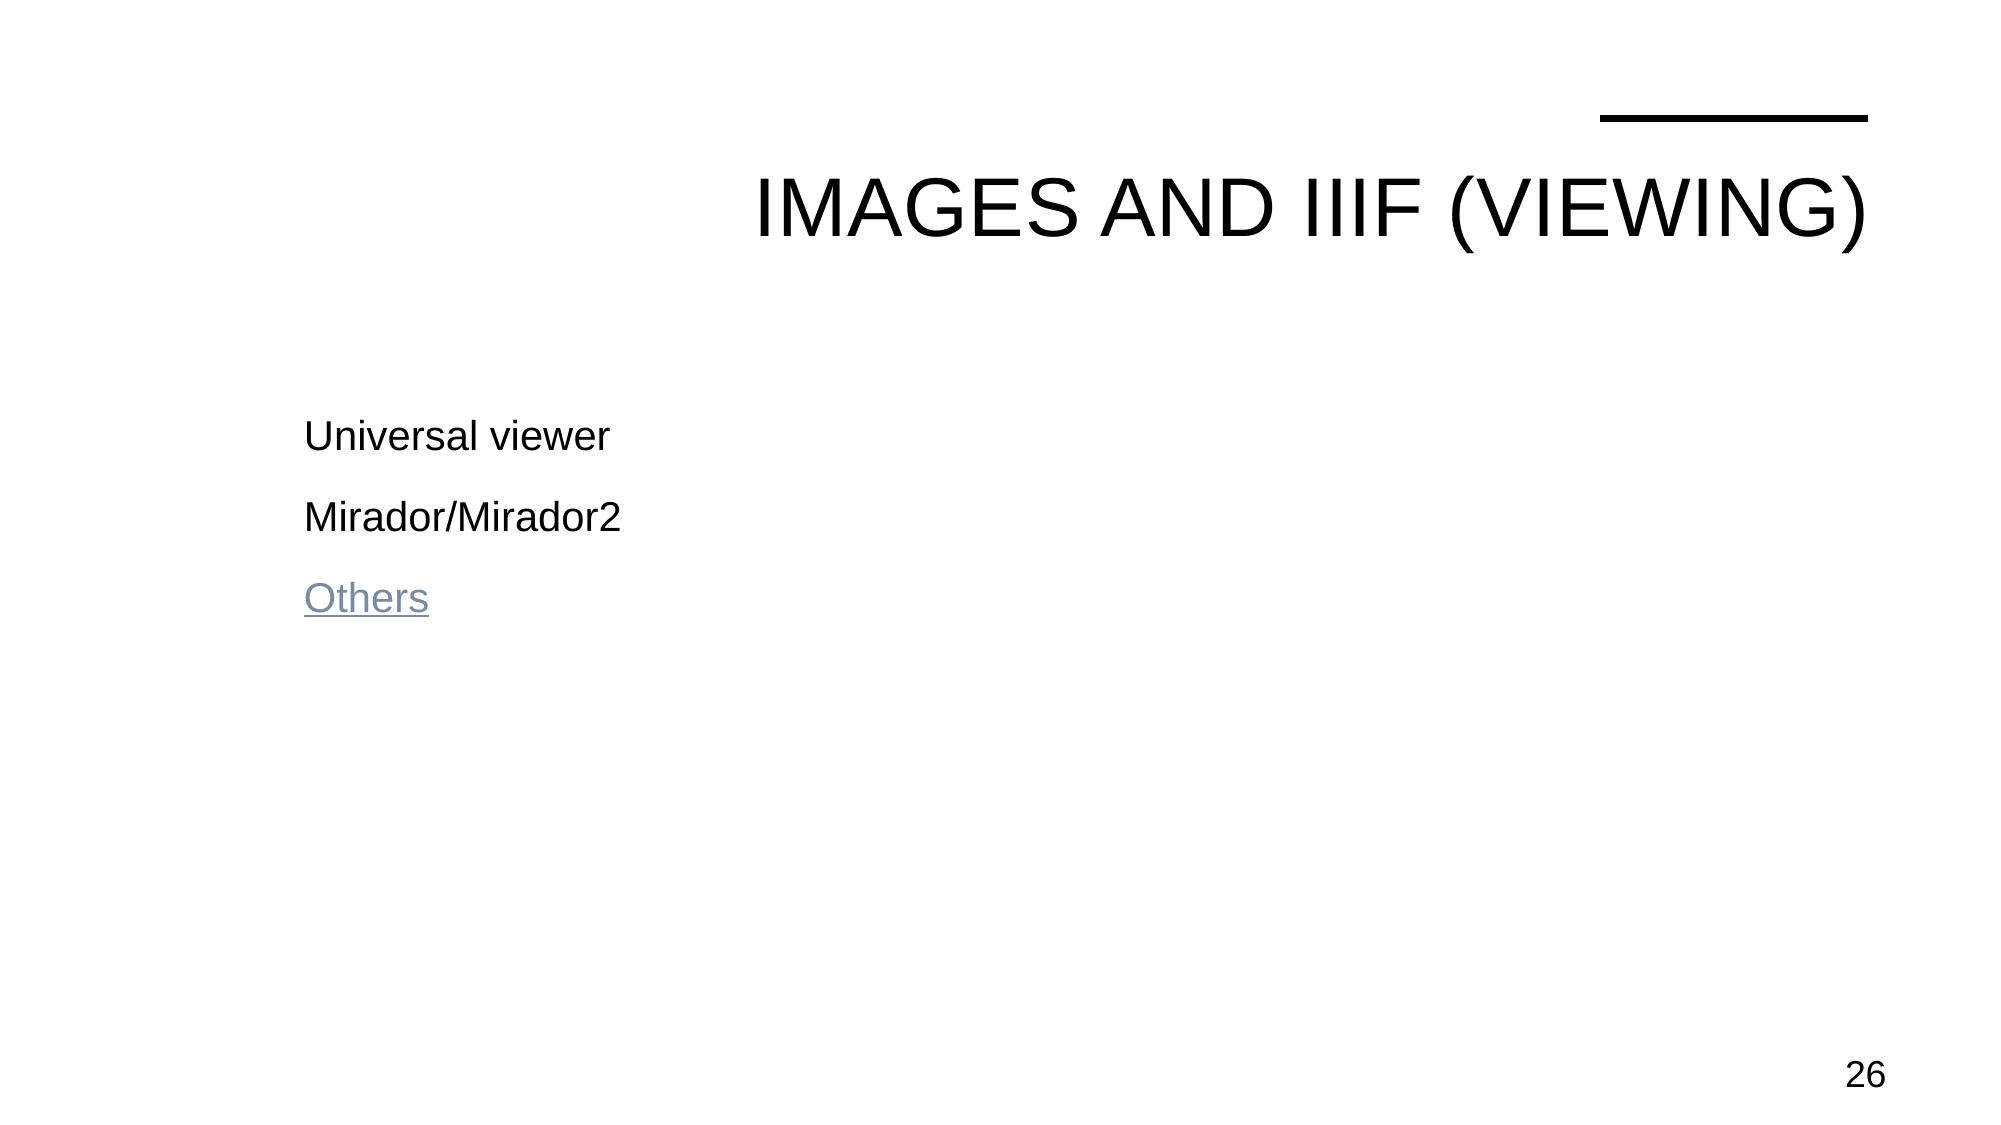

# Images and IIIF (Viewing)
Universal viewer
Mirador/Mirador2
Others
26